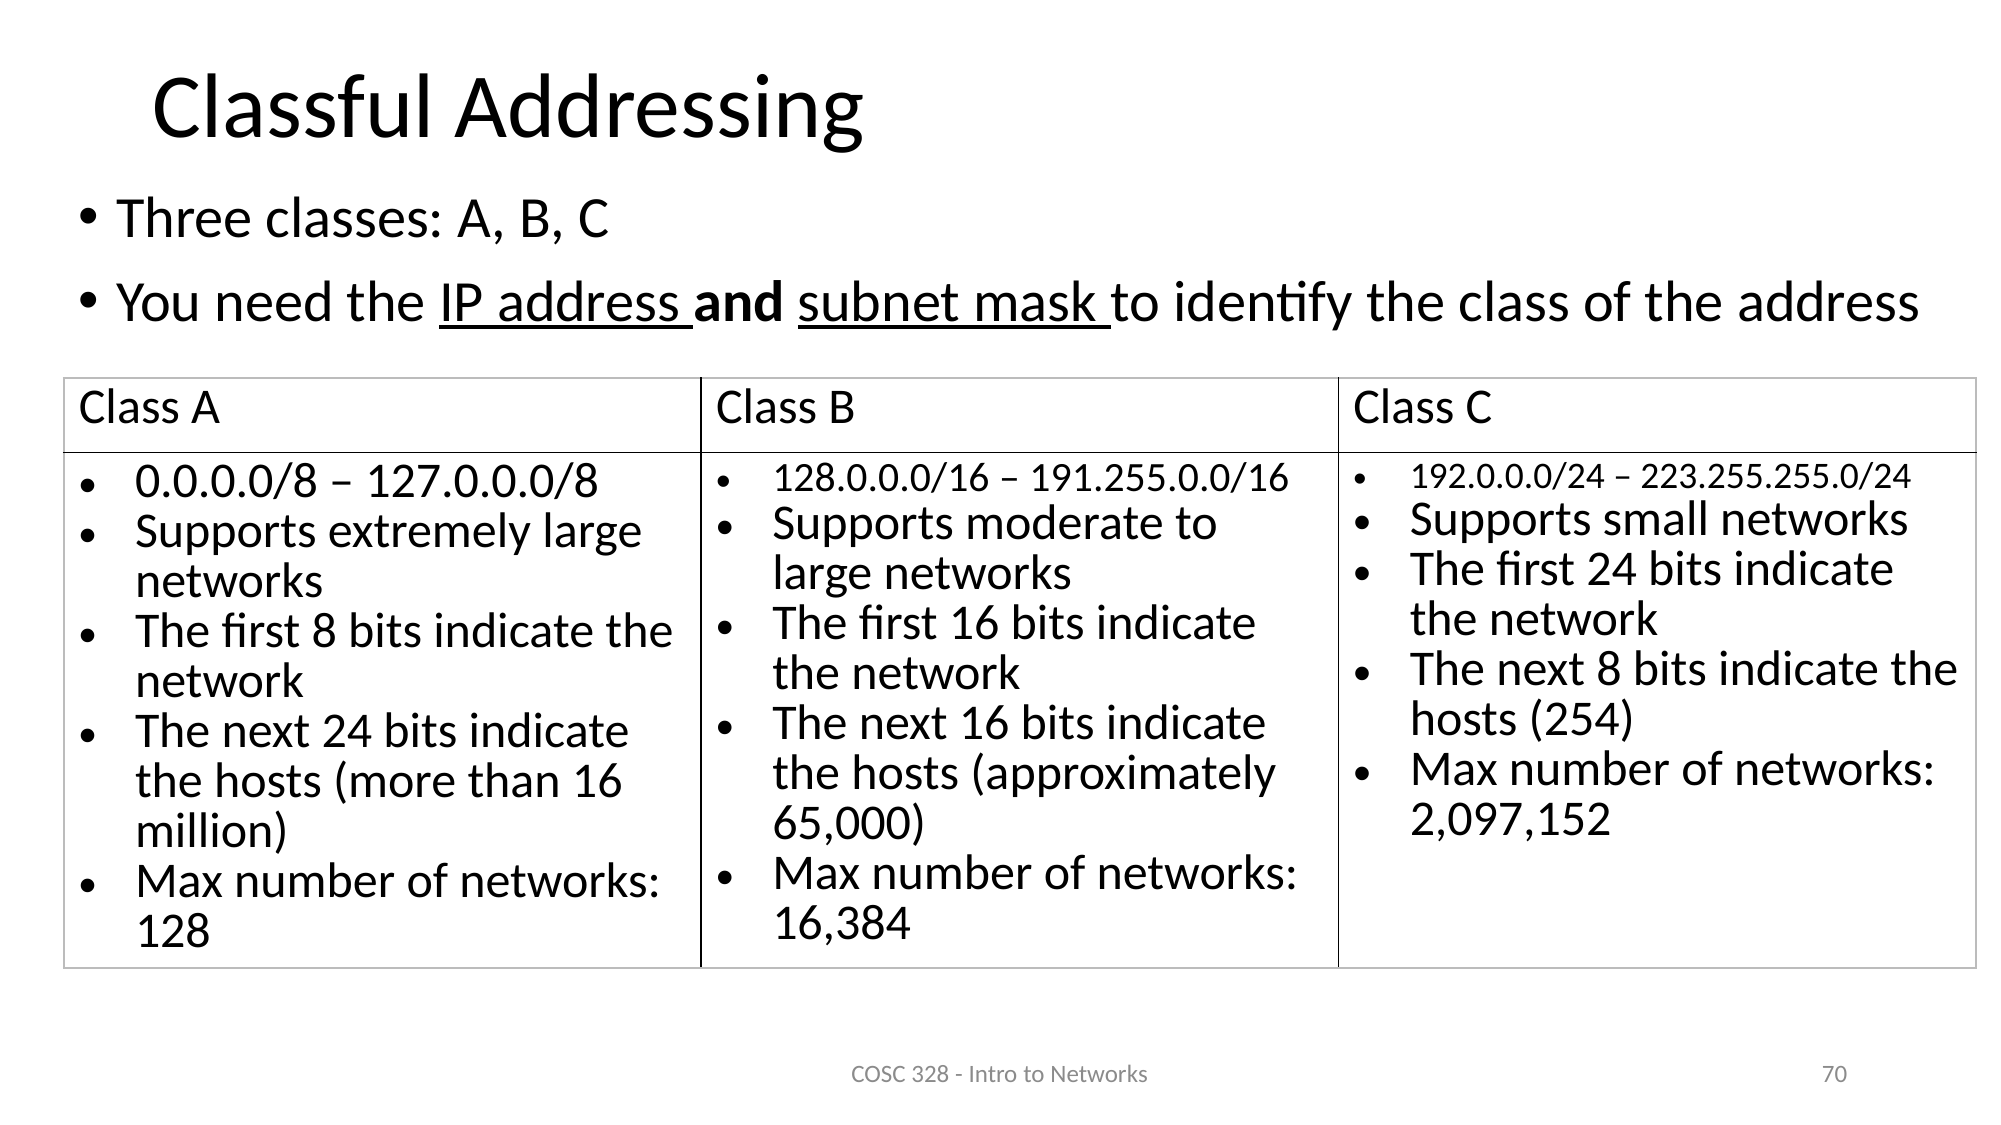

# Classful Addressing
Three classes: A, B, C
You need the IP address and subnet mask to identify the class of the address

| Class A | Class B | Class C |
| --- | --- | --- |
| 0.0.0.0/8 – 127.0.0.0/8 Supports extremely large networks The first 8 bits indicate the network The next 24 bits indicate the hosts (more than 16 million) Max number of networks: 128 | 128.0.0.0/16 – 191.255.0.0/16 Supports moderate to large networks The first 16 bits indicate the network The next 16 bits indicate the hosts (approximately 65,000) Max number of networks: 16,384 | 192.0.0.0/24 – 223.255.255.0/24 Supports small networks The first 24 bits indicate the network The next 8 bits indicate the hosts (254) Max number of networks: 2,097,152 |
COSC 328 - Intro to Networks
70